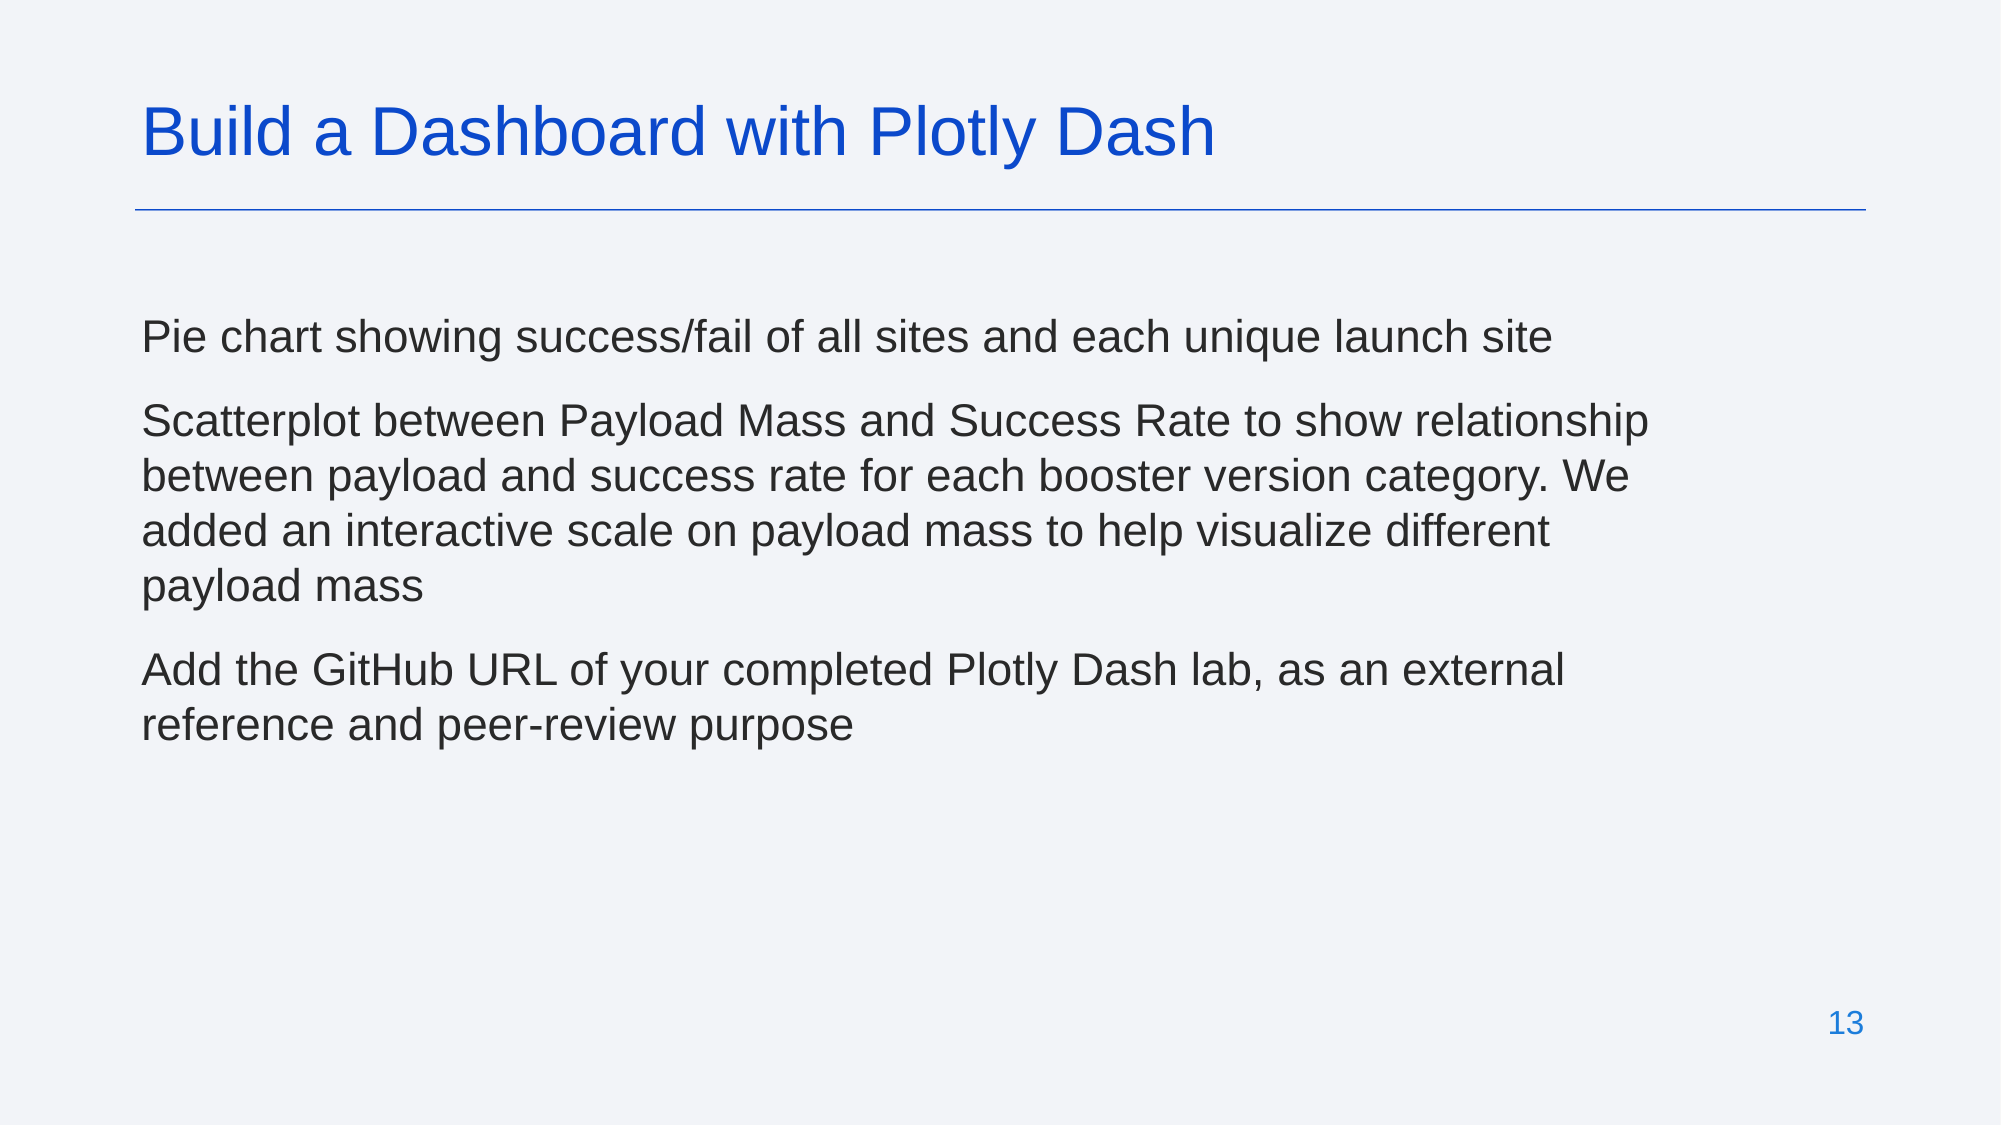

Build a Dashboard with Plotly Dash
Pie chart showing success/fail of all sites and each unique launch site
Scatterplot between Payload Mass and Success Rate to show relationship between payload and success rate for each booster version category. We added an interactive scale on payload mass to help visualize different payload mass
Add the GitHub URL of your completed Plotly Dash lab, as an external reference and peer-review purpose

13